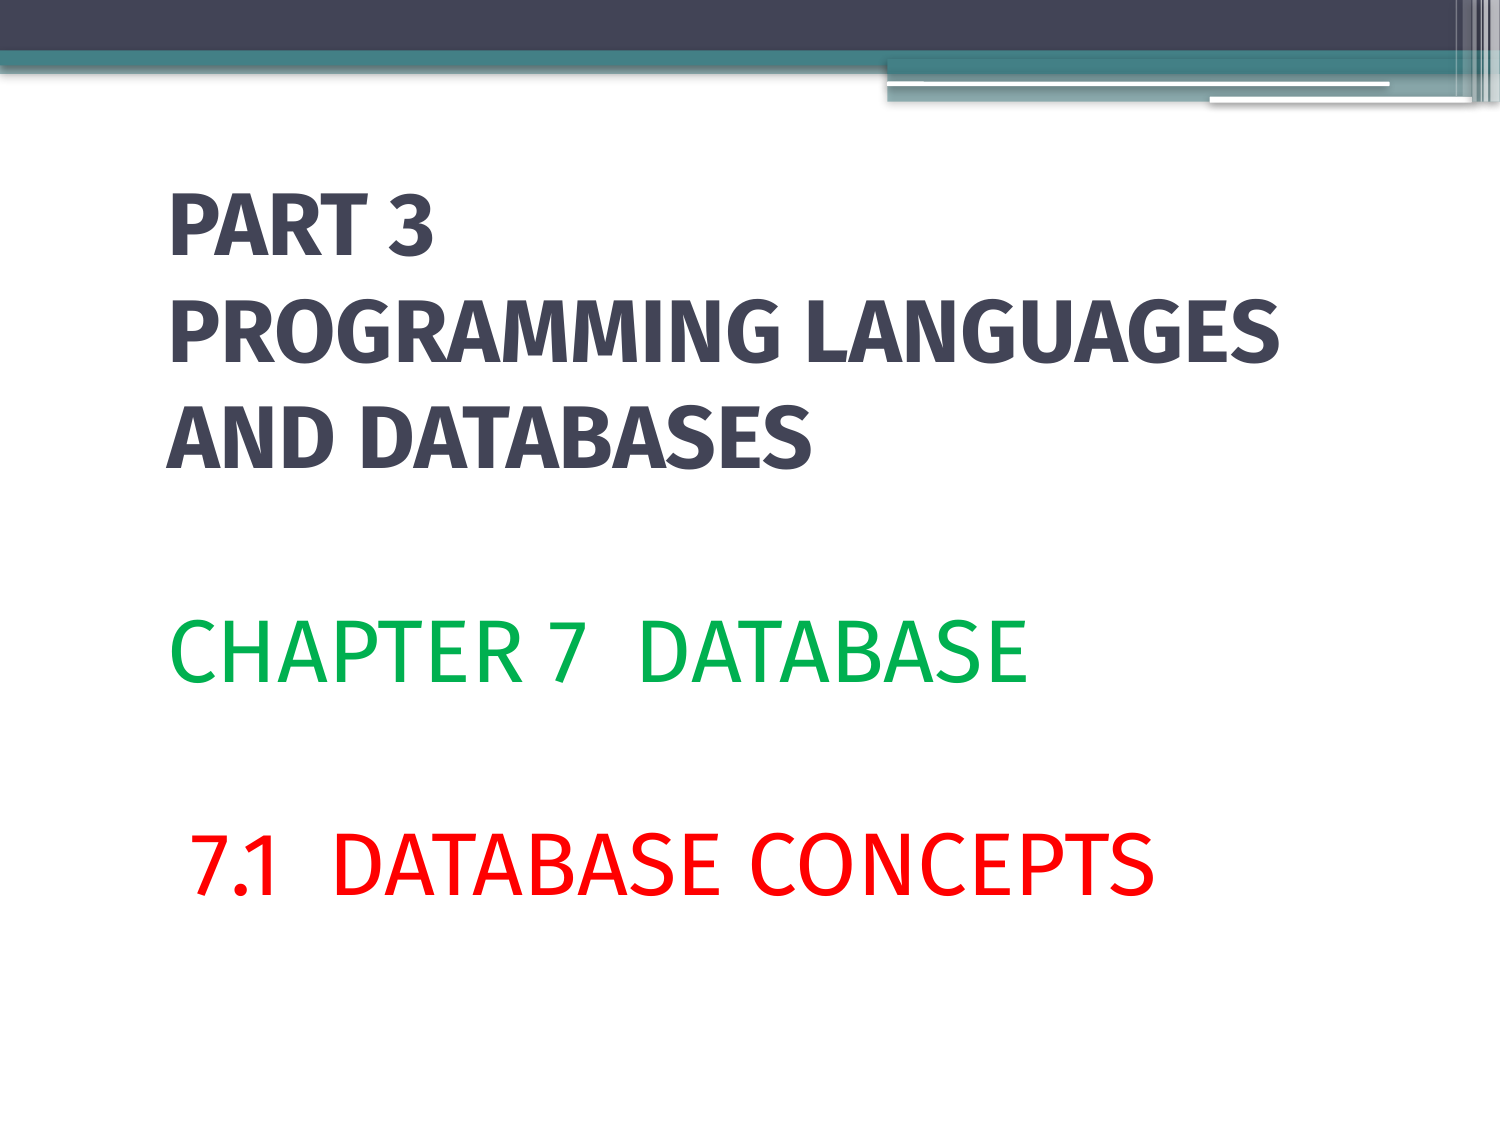

# PART 3 PROGRAMMING LANGUAGES AND DATABASES CHAPTER 7  DATABASE 7.1  DATABASE CONCEPTS